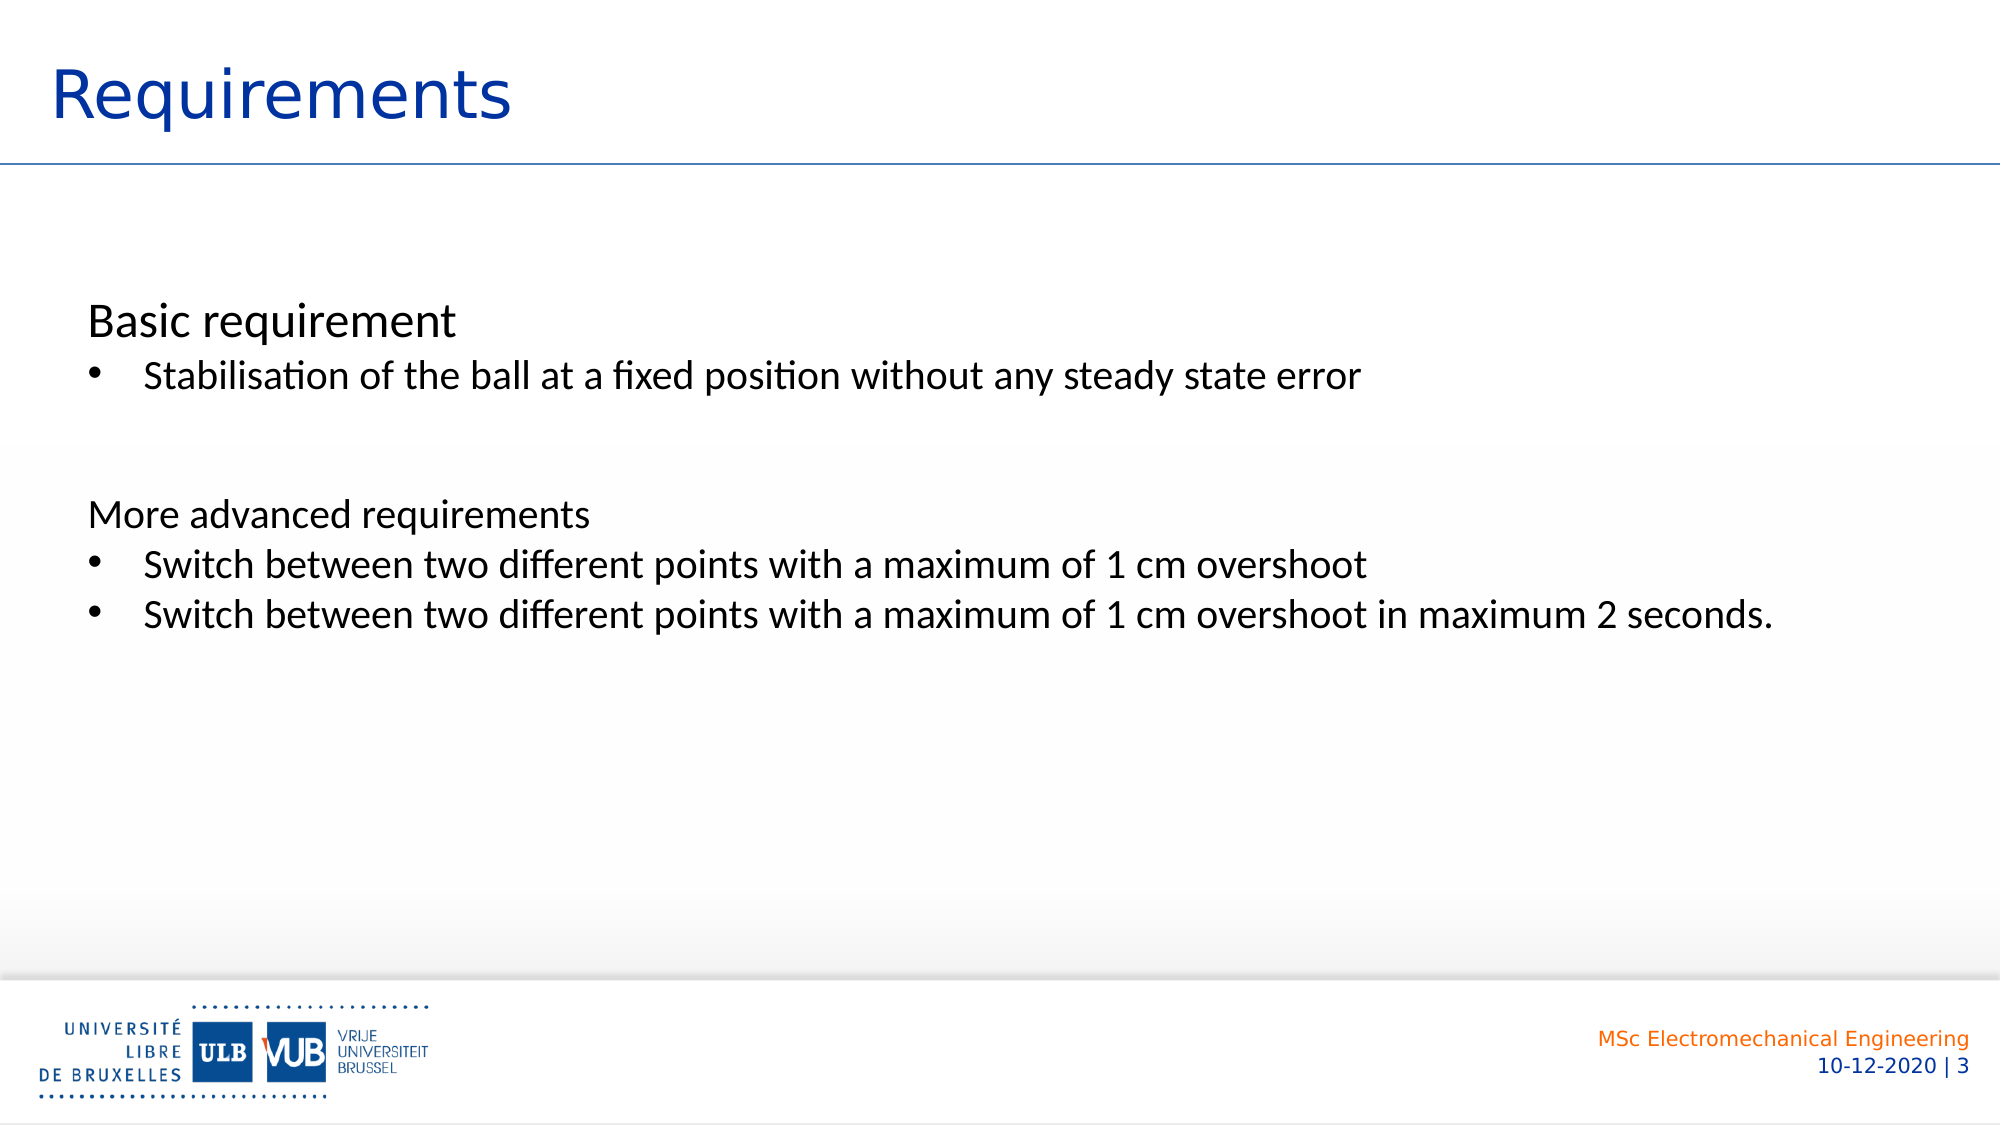

# Requirements
Basic requirement
Stabilisation of the ball at a fixed position without any steady state error
More advanced requirements
Switch between two different points with a maximum of 1 cm overshoot
Switch between two different points with a maximum of 1 cm overshoot in maximum 2 seconds.
MSc Electromechanical Engineering
10-12-2020 | 3